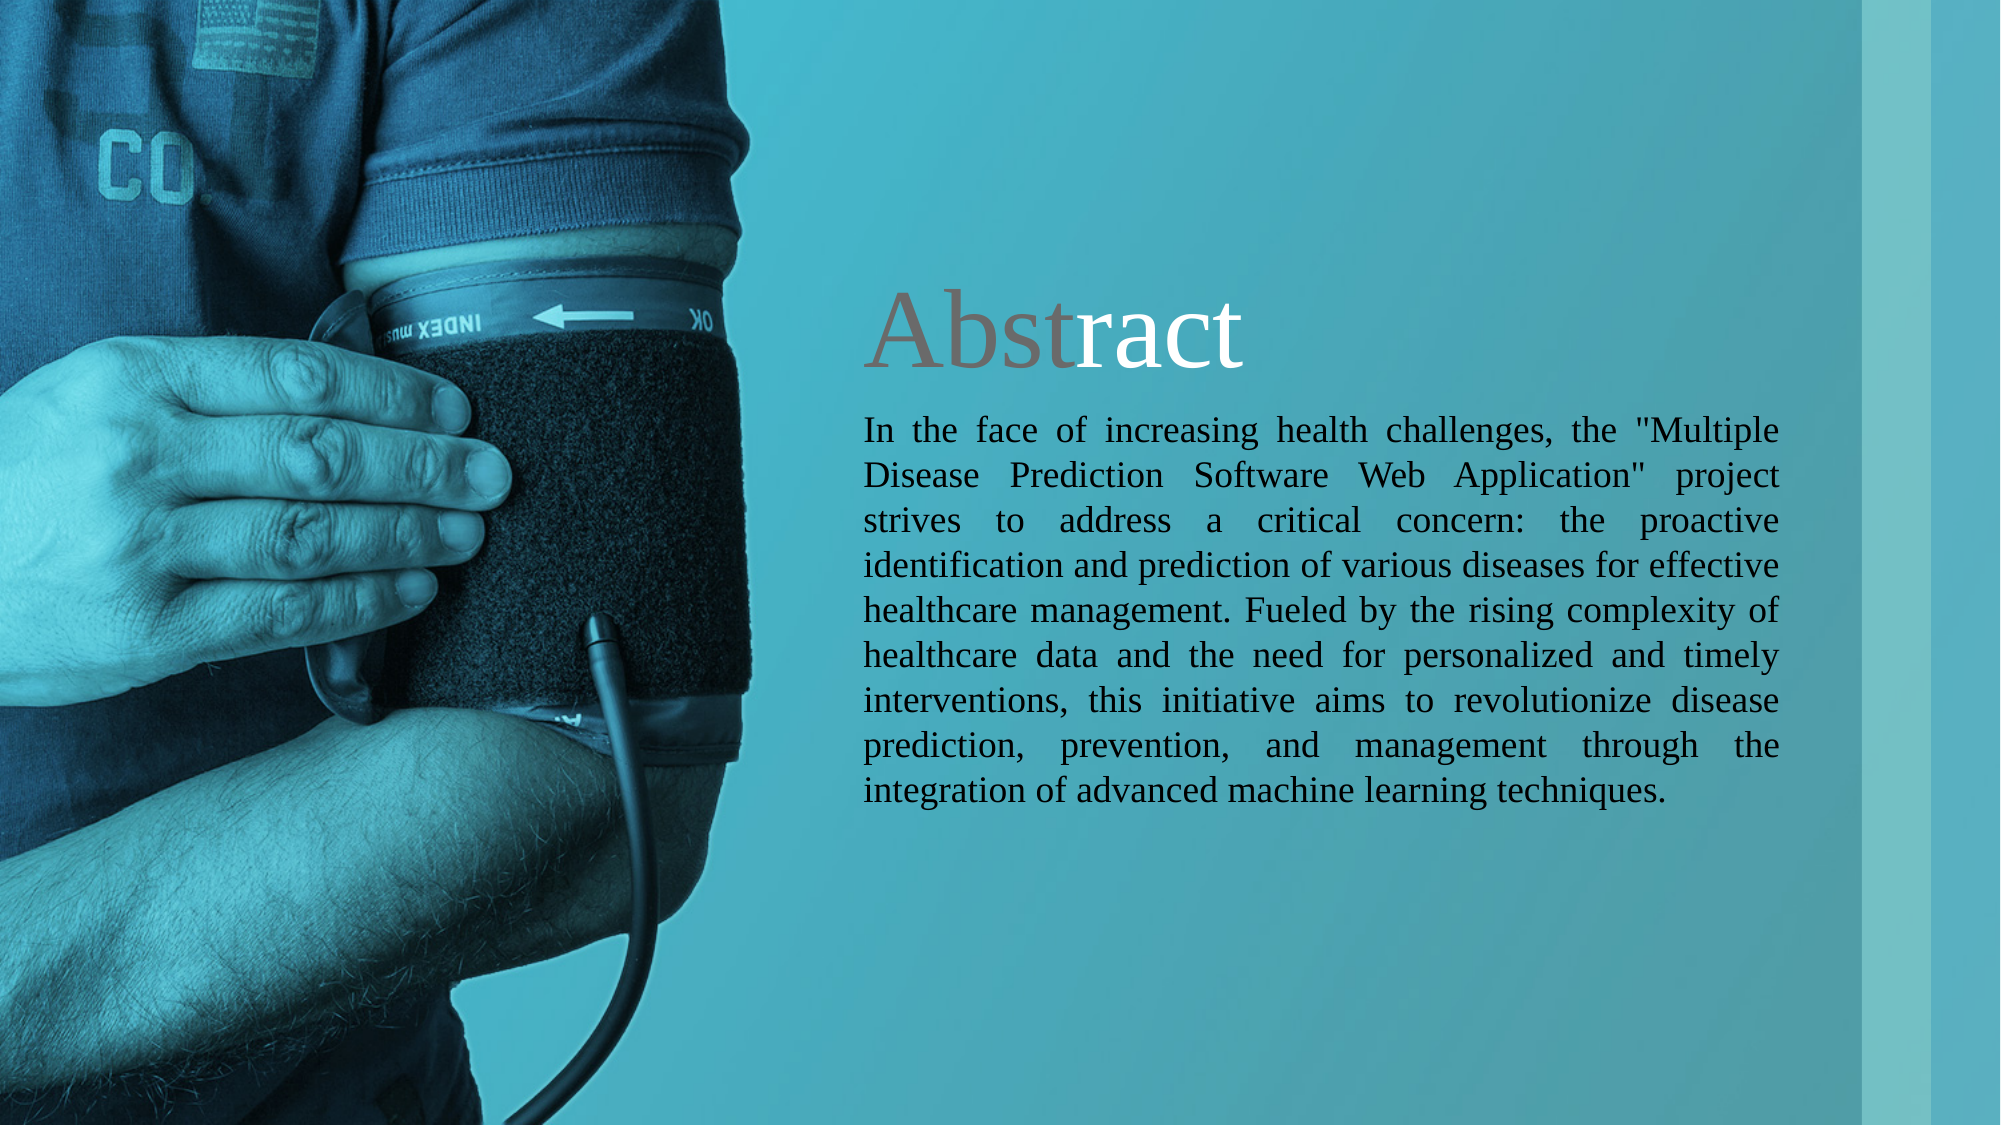

Abstract
In the face of increasing health challenges, the "Multiple Disease Prediction Software Web Application" project strives to address a critical concern: the proactive identification and prediction of various diseases for effective healthcare management. Fueled by the rising complexity of healthcare data and the need for personalized and timely interventions, this initiative aims to revolutionize disease prediction, prevention, and management through the integration of advanced machine learning techniques.